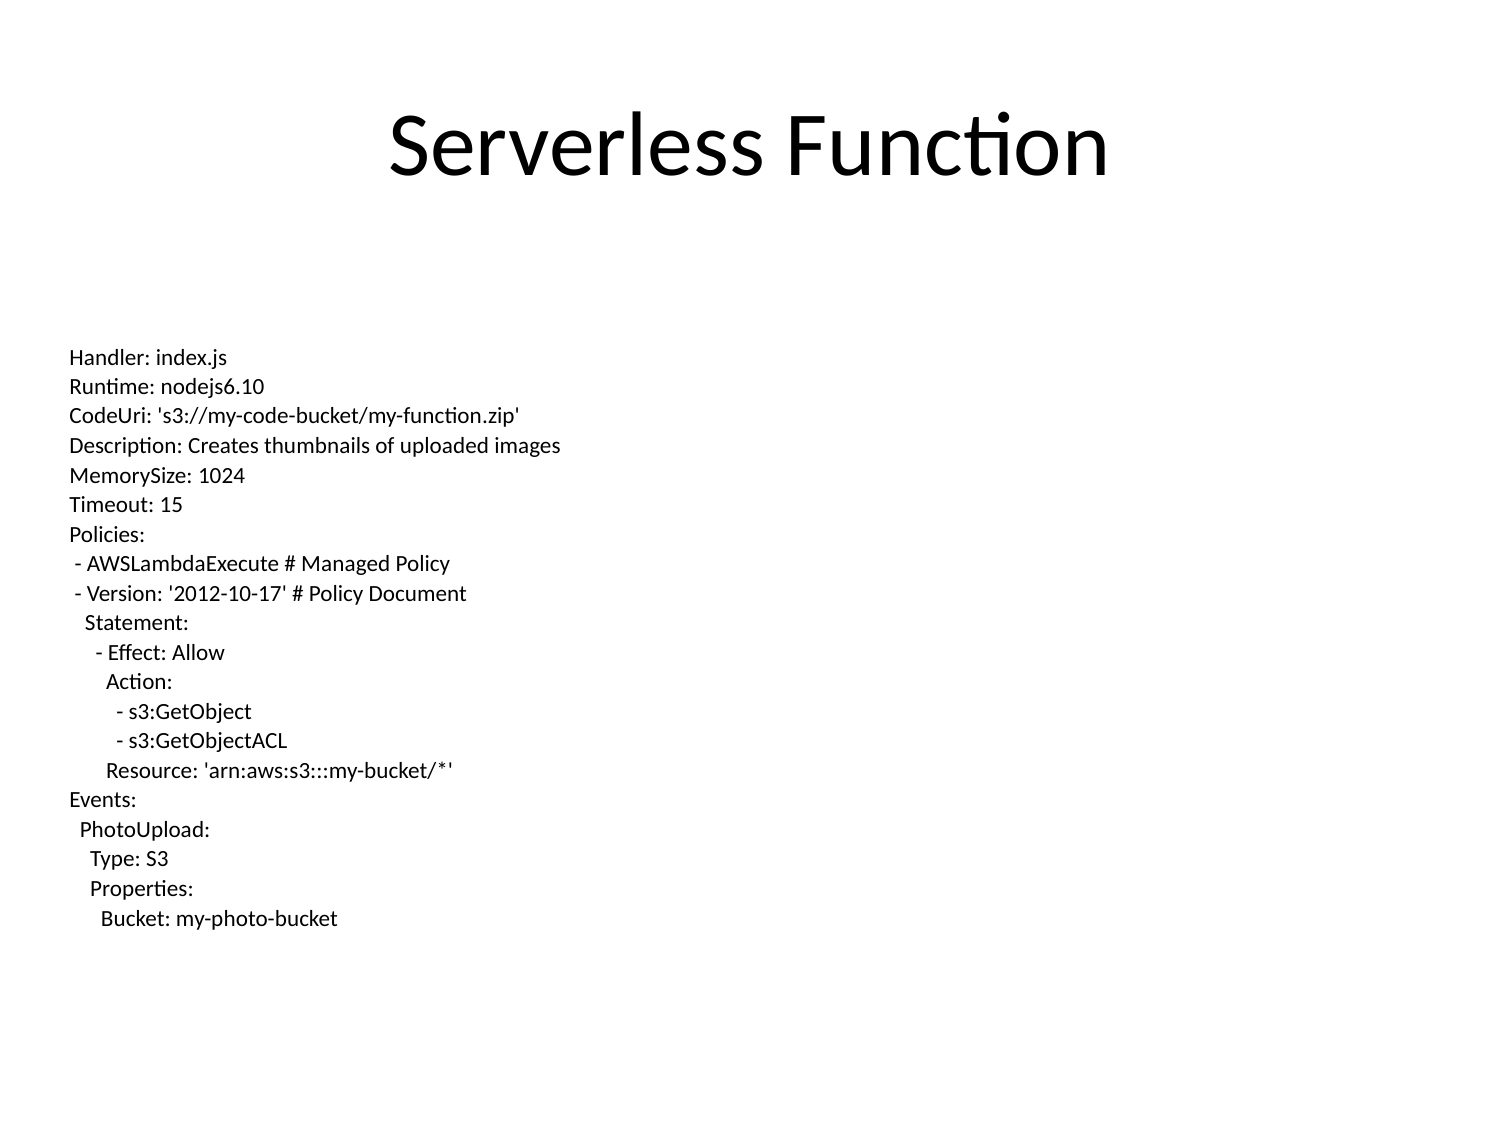

# Serverless Function

Handler: index.js
Runtime: nodejs6.10
CodeUri: 's3://my-code-bucket/my-function.zip'
Description: Creates thumbnails of uploaded images
MemorySize: 1024
Timeout: 15
Policies:
 - AWSLambdaExecute # Managed Policy
 - Version: '2012-10-17' # Policy Document
   Statement:
     - Effect: Allow
       Action:
         - s3:GetObject
         - s3:GetObjectACL
       Resource: 'arn:aws:s3:::my-bucket/*'
Events:
  PhotoUpload:
    Type: S3
    Properties:
      Bucket: my-photo-bucket